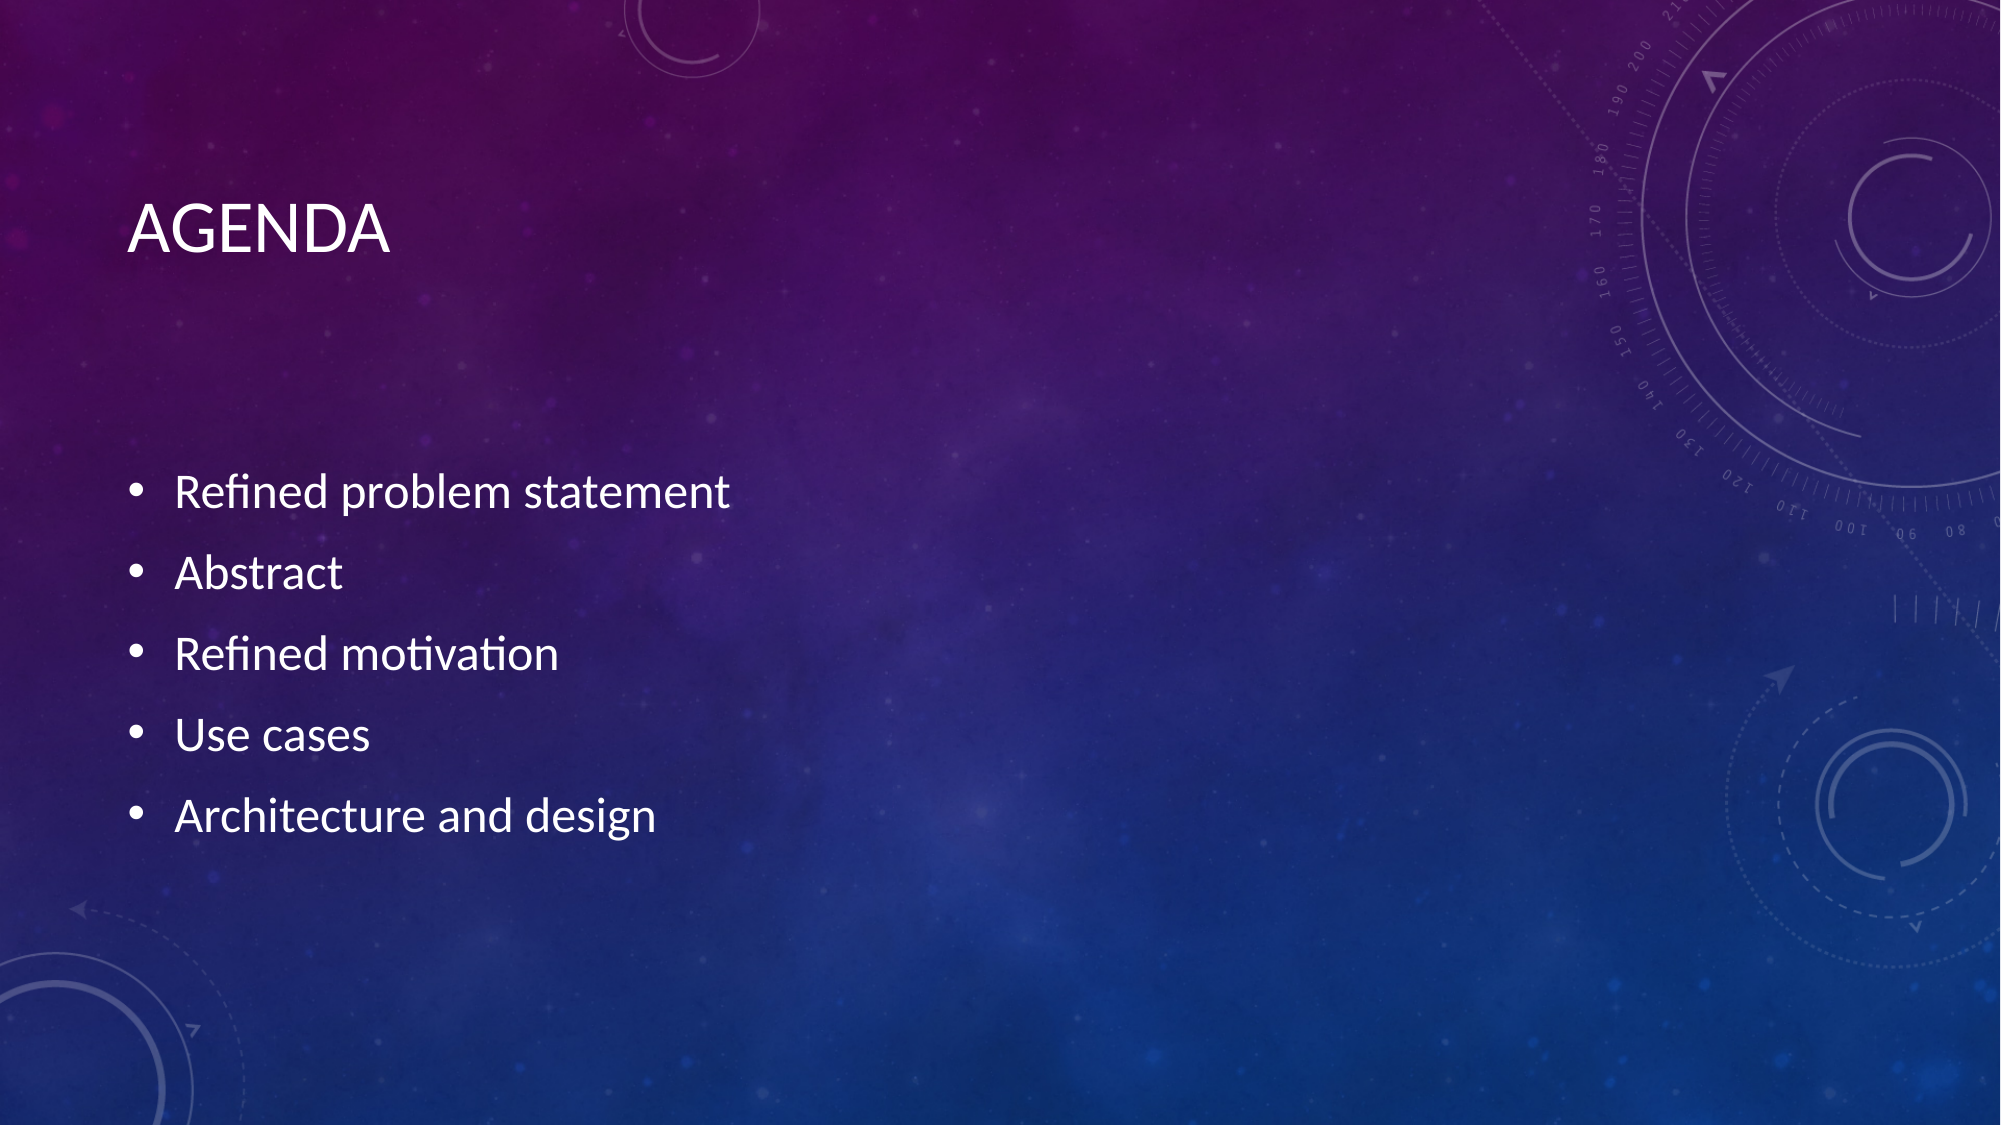

# Agenda
Refined problem statement
Abstract
Refined motivation
Use cases
Architecture and design